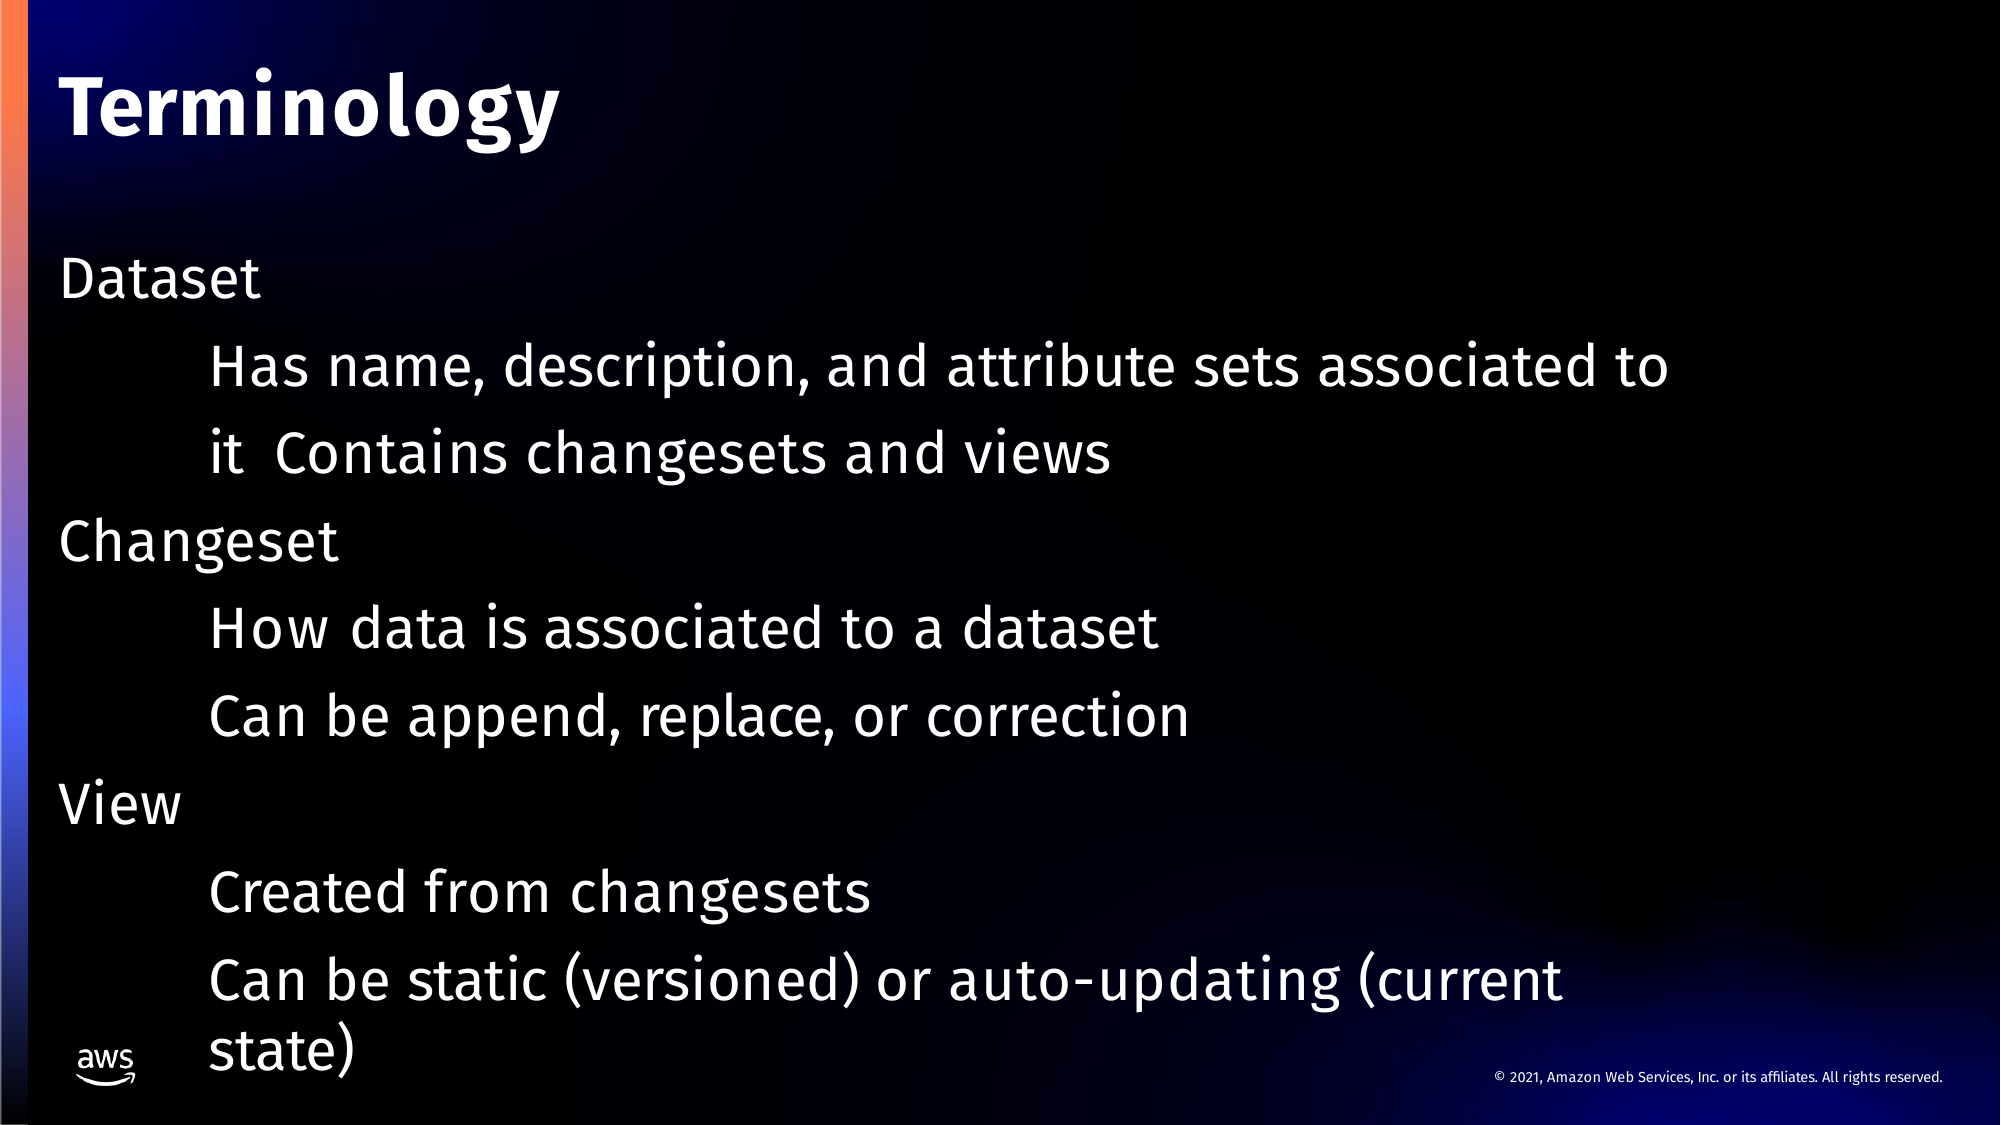

# Terminology
Dataset
Has name, description, and attribute sets associated to it  Contains changesets and views
Changeset
How data is associated to a dataset  Can be append, replace, or correction
View
Created from changesets
Can be static (versioned) or auto-updating (current state)
© 2021, Amazon Web Services, Inc. or its affiliates. All rights reserved.